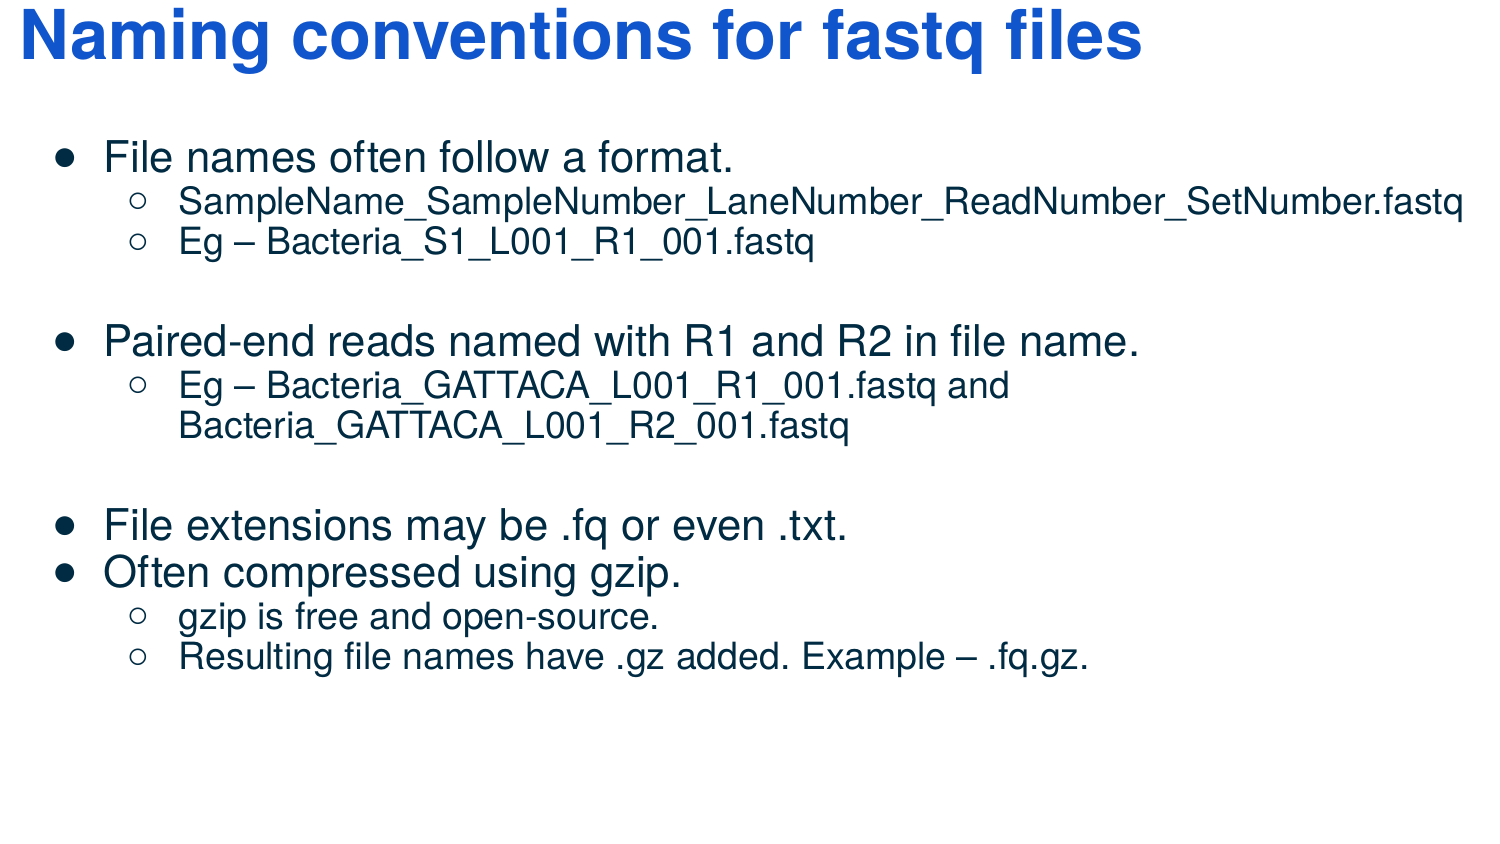

# Naming conventions for fastq files

File names often follow a format.
SampleName_SampleNumber_LaneNumber_ReadNumber_SetNumber.fastq
Eg – Bacteria_S1_L001_R1_001.fastq

Paired-end reads named with R1 and R2 in file name.
Eg – Bacteria_GATTACA_L001_R1_001.fastq and Bacteria_GATTACA_L001_R2_001.fastq

File extensions may be .fq or even .txt.
Often compressed using gzip.
gzip is free and open-source.
Resulting file names have .gz added. Example – .fq.gz.